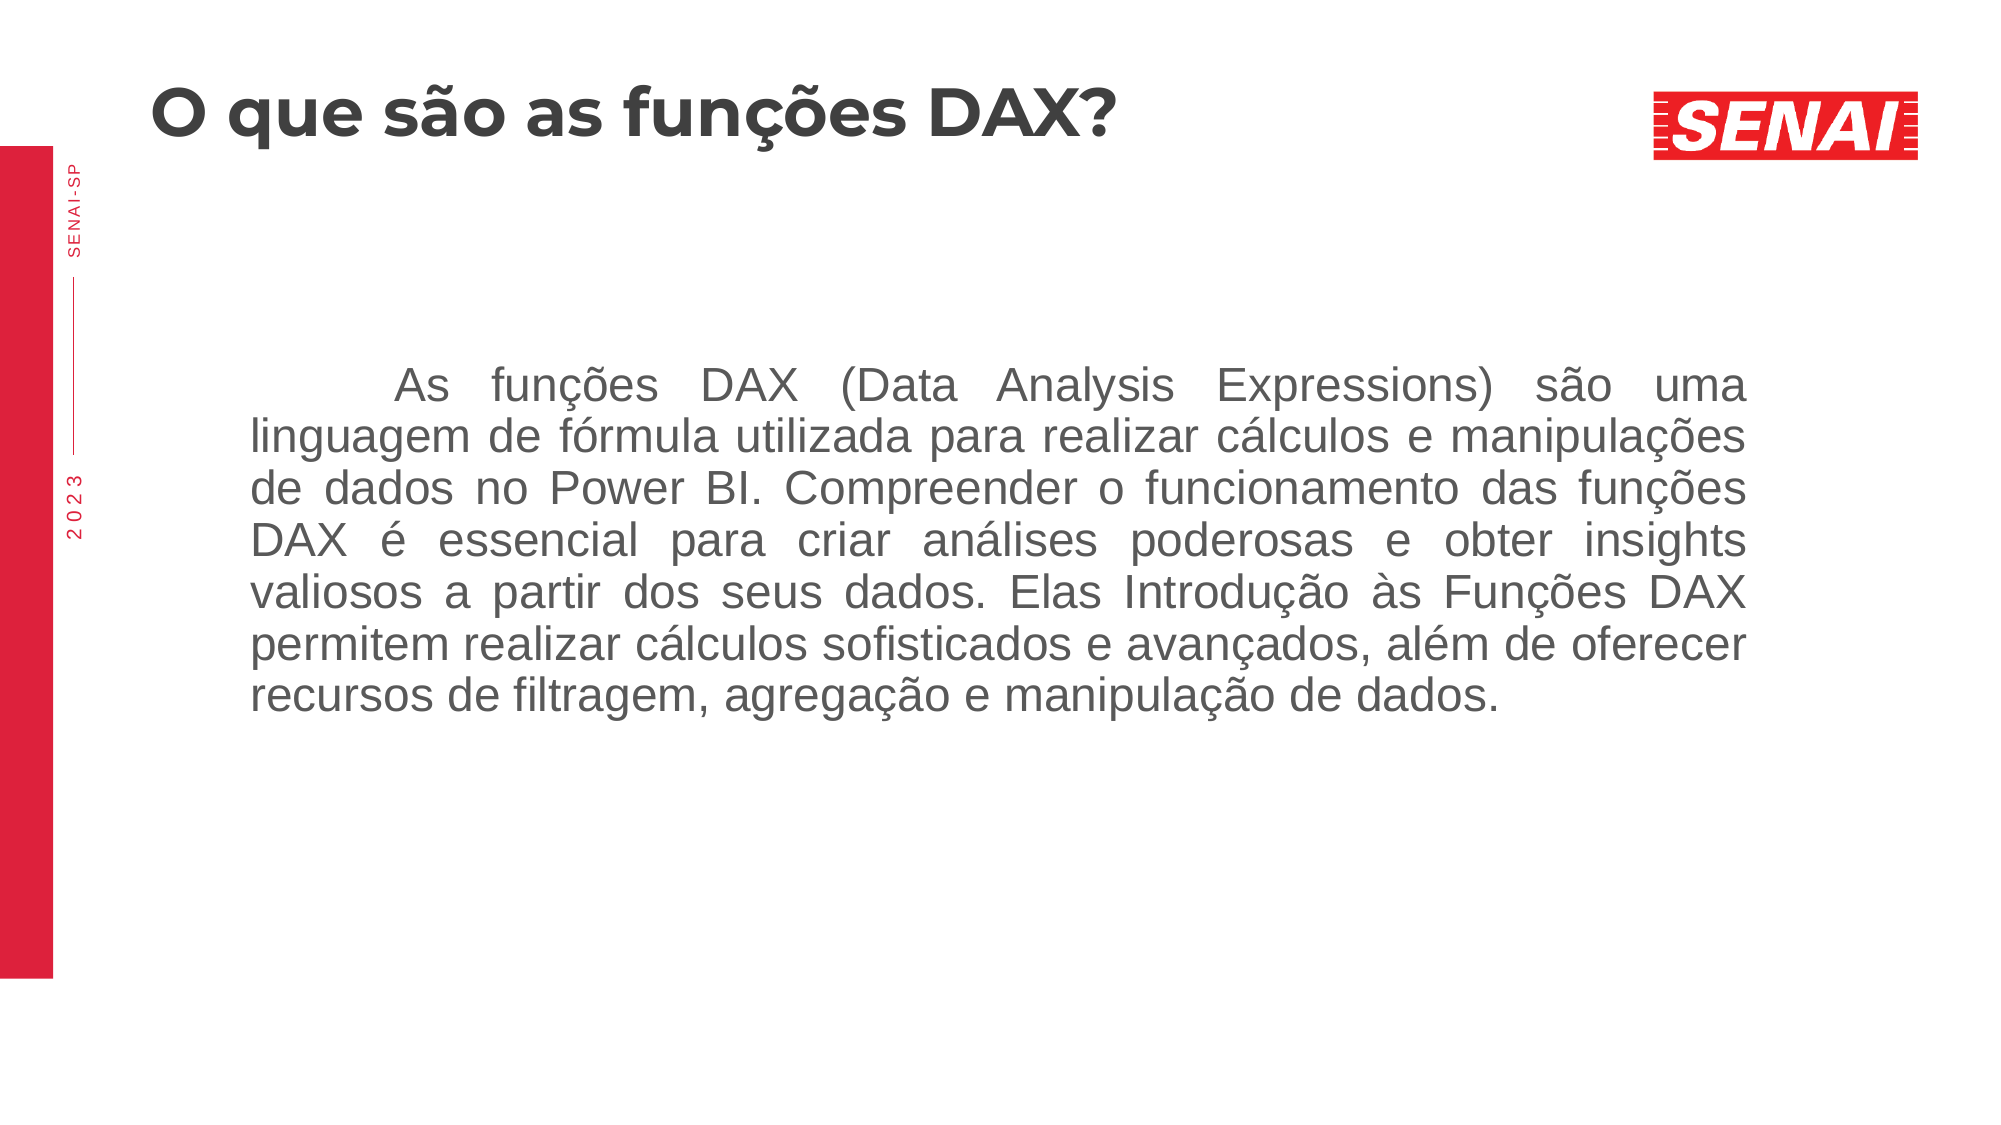

# O que são as funções DAX?
	As funções DAX (Data Analysis Expressions) são uma linguagem de fórmula utilizada para realizar cálculos e manipulações de dados no Power BI. Compreender o funcionamento das funções DAX é essencial para criar análises poderosas e obter insights valiosos a partir dos seus dados. Elas Introdução às Funções DAX permitem realizar cálculos sofisticados e avançados, além de oferecer recursos de filtragem, agregação e manipulação de dados.